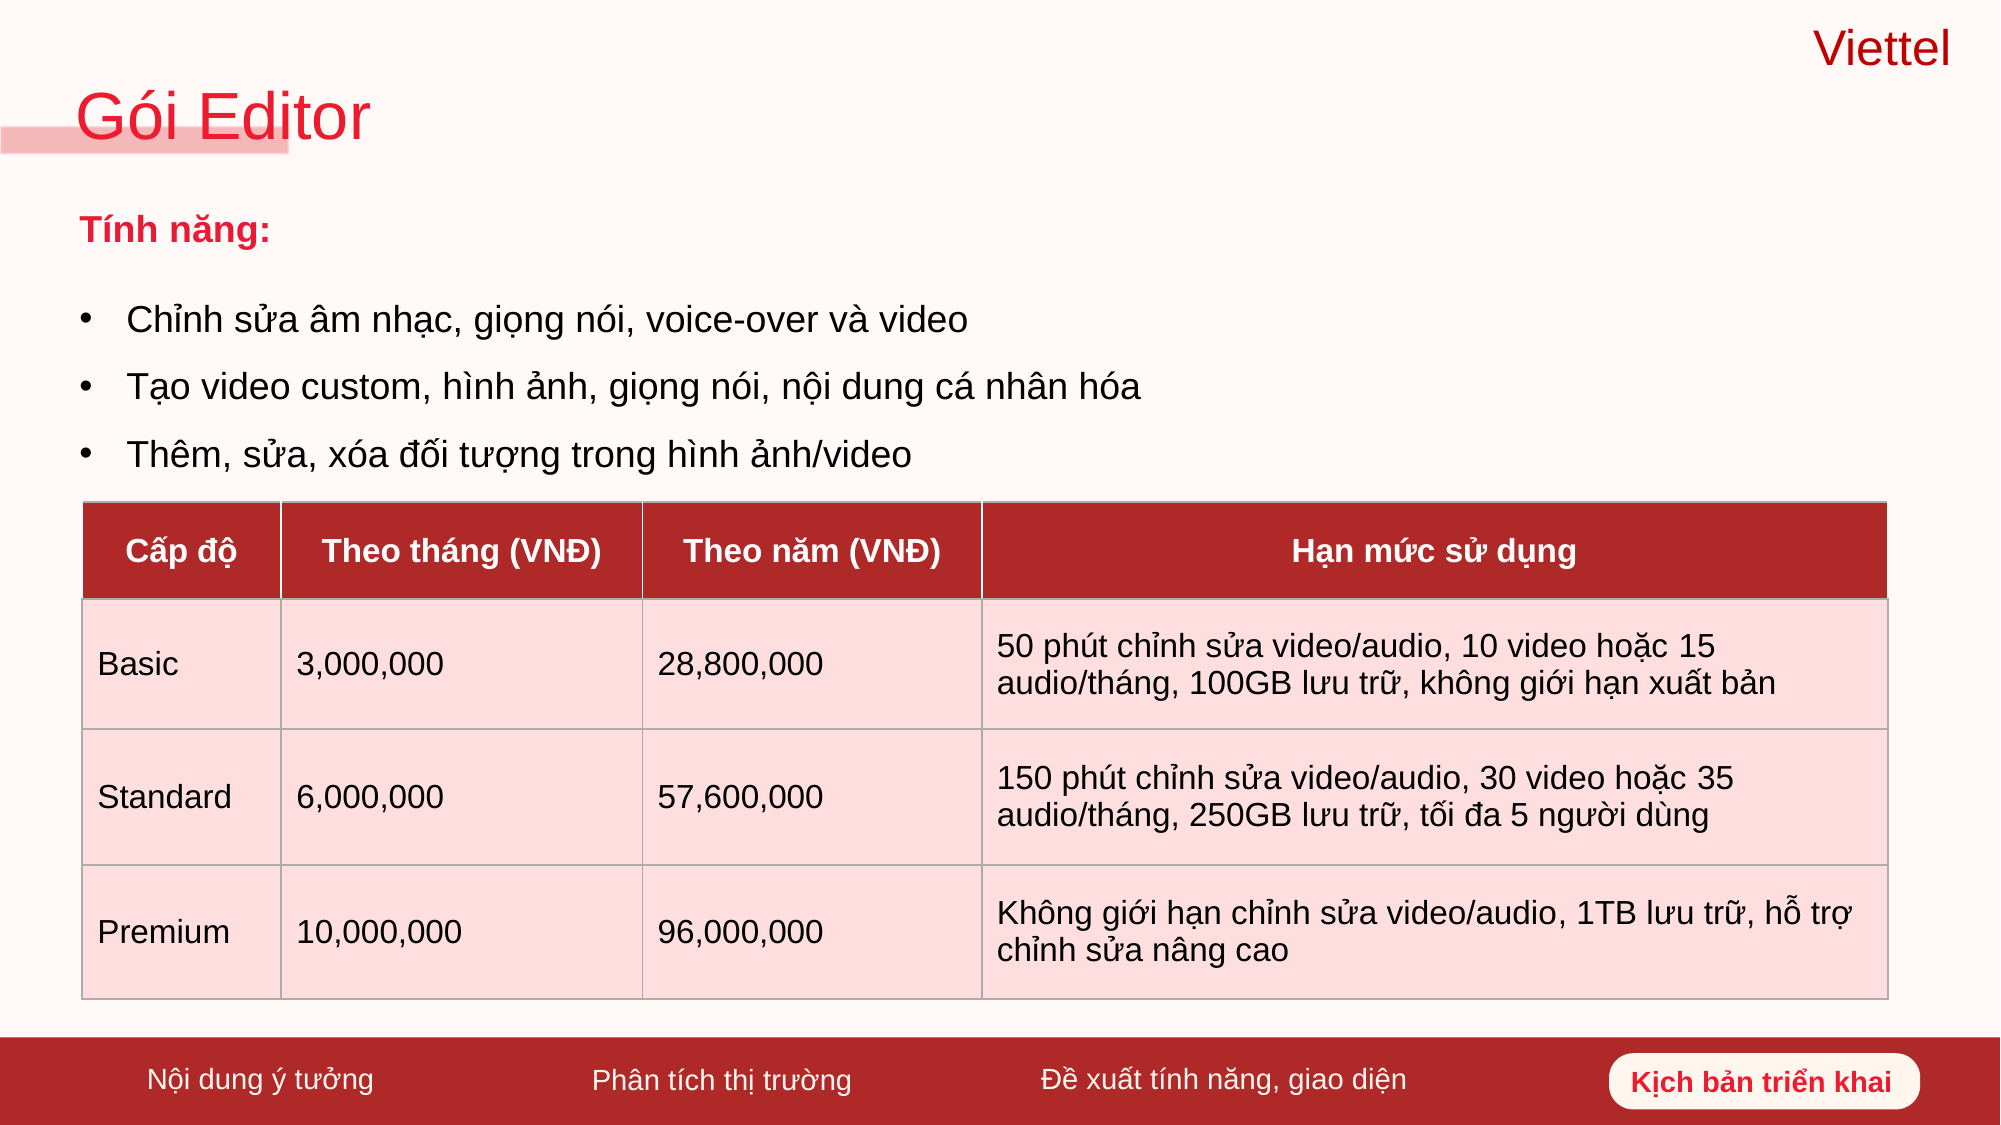

Viettel
Gói Editor

Tính năng:
Chỉnh sửa âm nhạc, giọng nói, voice-over và video
Tạo video custom, hình ảnh, giọng nói, nội dung cá nhân hóa
Thêm, sửa, xóa đối tượng trong hình ảnh/video
| Cấp độ | Theo tháng (VNĐ) | Theo năm (VNĐ) | Hạn mức sử dụng |
| --- | --- | --- | --- |
| Basic | 3,000,000 | 28,800,000 | 50 phút chỉnh sửa video/audio, 10 video hoặc 15 audio/tháng, 100GB lưu trữ, không giới hạn xuất bản |
| Standard | 6,000,000 | 57,600,000 | 150 phút chỉnh sửa video/audio, 30 video hoặc 35 audio/tháng, 250GB lưu trữ, tối đa 5 người dùng |
| Premium | 10,000,000 | 96,000,000 | Không giới hạn chỉnh sửa video/audio, 1TB lưu trữ, hỗ trợ chỉnh sửa nâng cao |

Nội dung ý tưởng
Kịch bản triển khai
Đề xuất tính năng, giao diện
Kịch bản triển khai
Phân tích thị trường